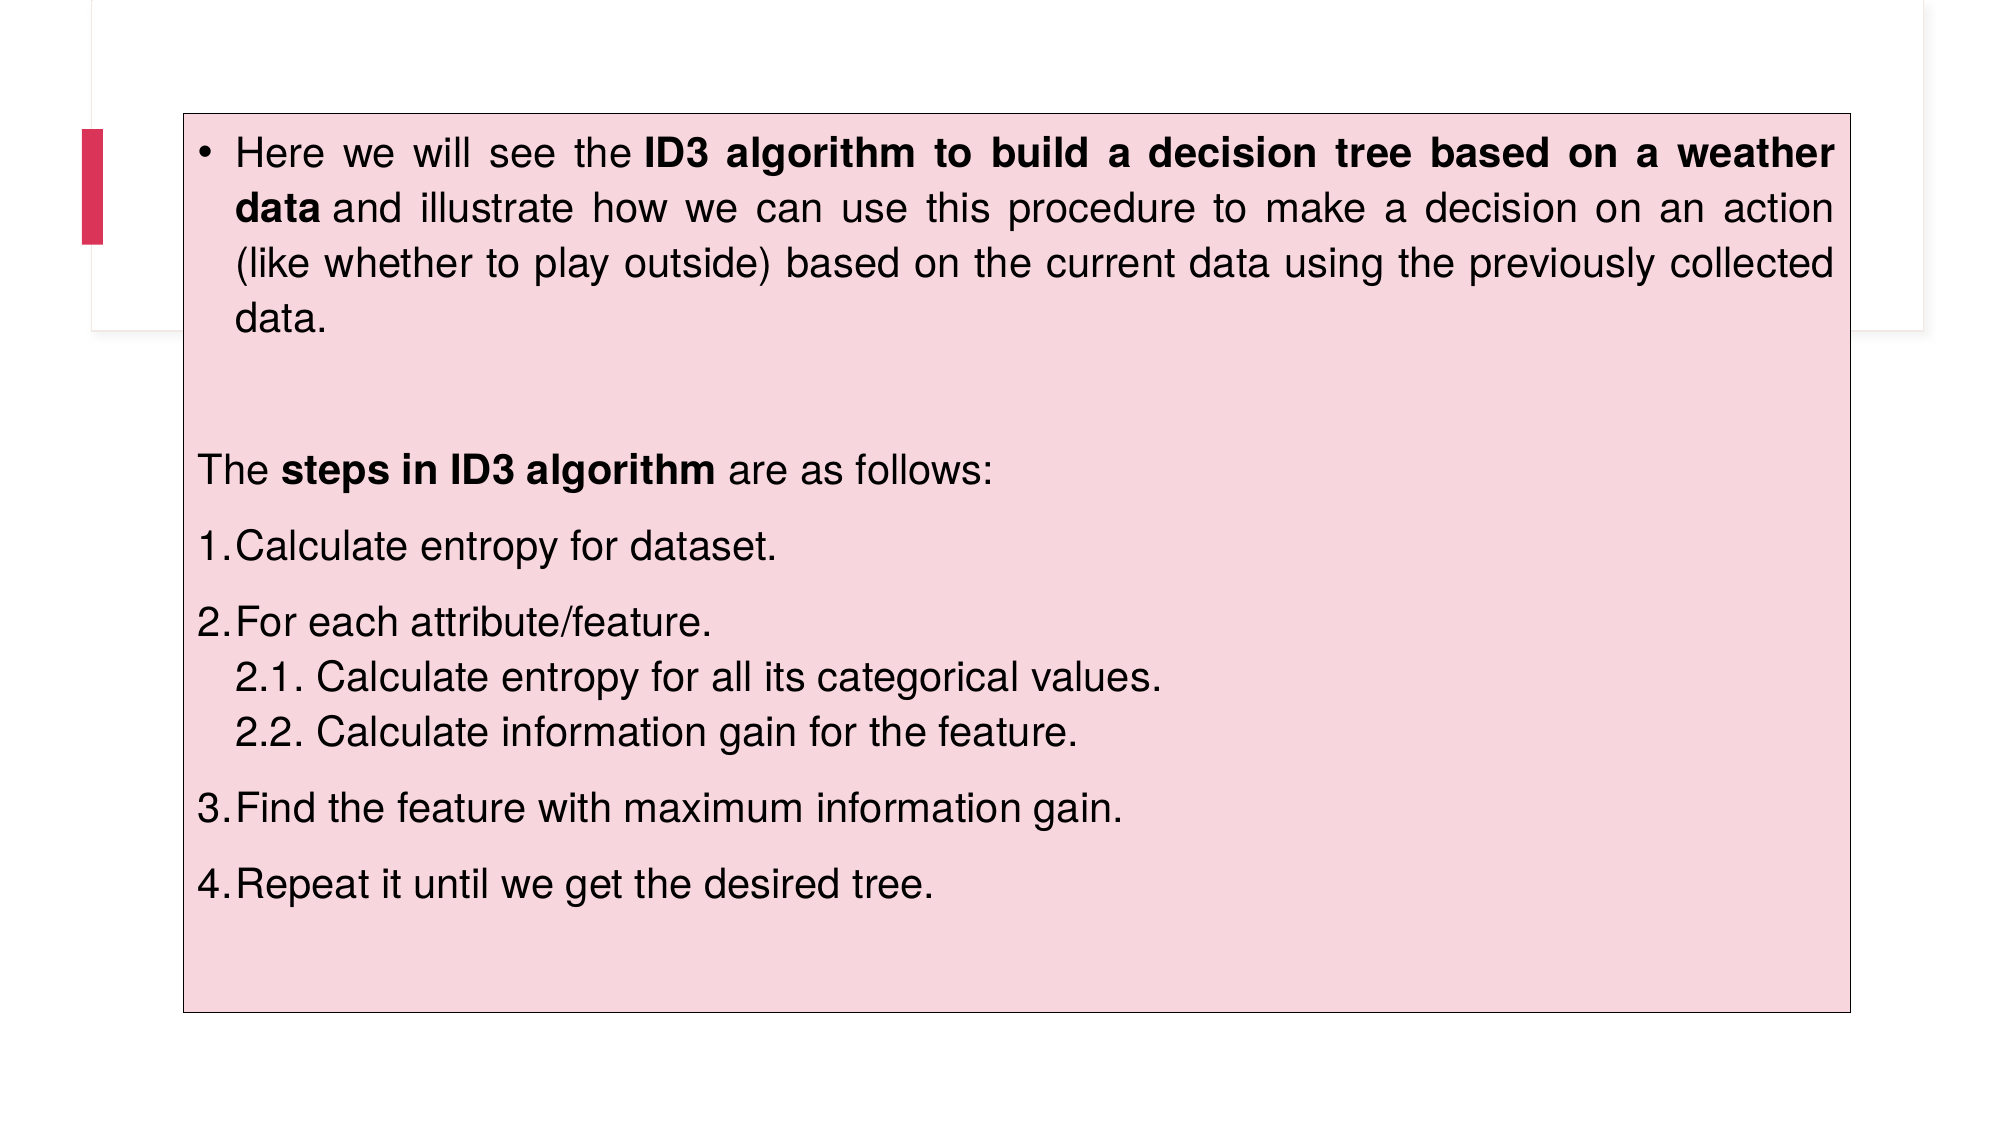

Here we will see the ID3 algorithm to build a decision tree based on a weather data and illustrate how we can use this procedure to make a decision on an action (like whether to play outside) based on the current data using the previously collected data.

The steps in ID3 algorithm are as follows:
Calculate entropy for dataset.
For each attribute/feature.
2.1. Calculate entropy for all its categorical values.
2.2. Calculate information gain for the feature.
Find the feature with maximum information gain.
Repeat it until we get the desired tree.